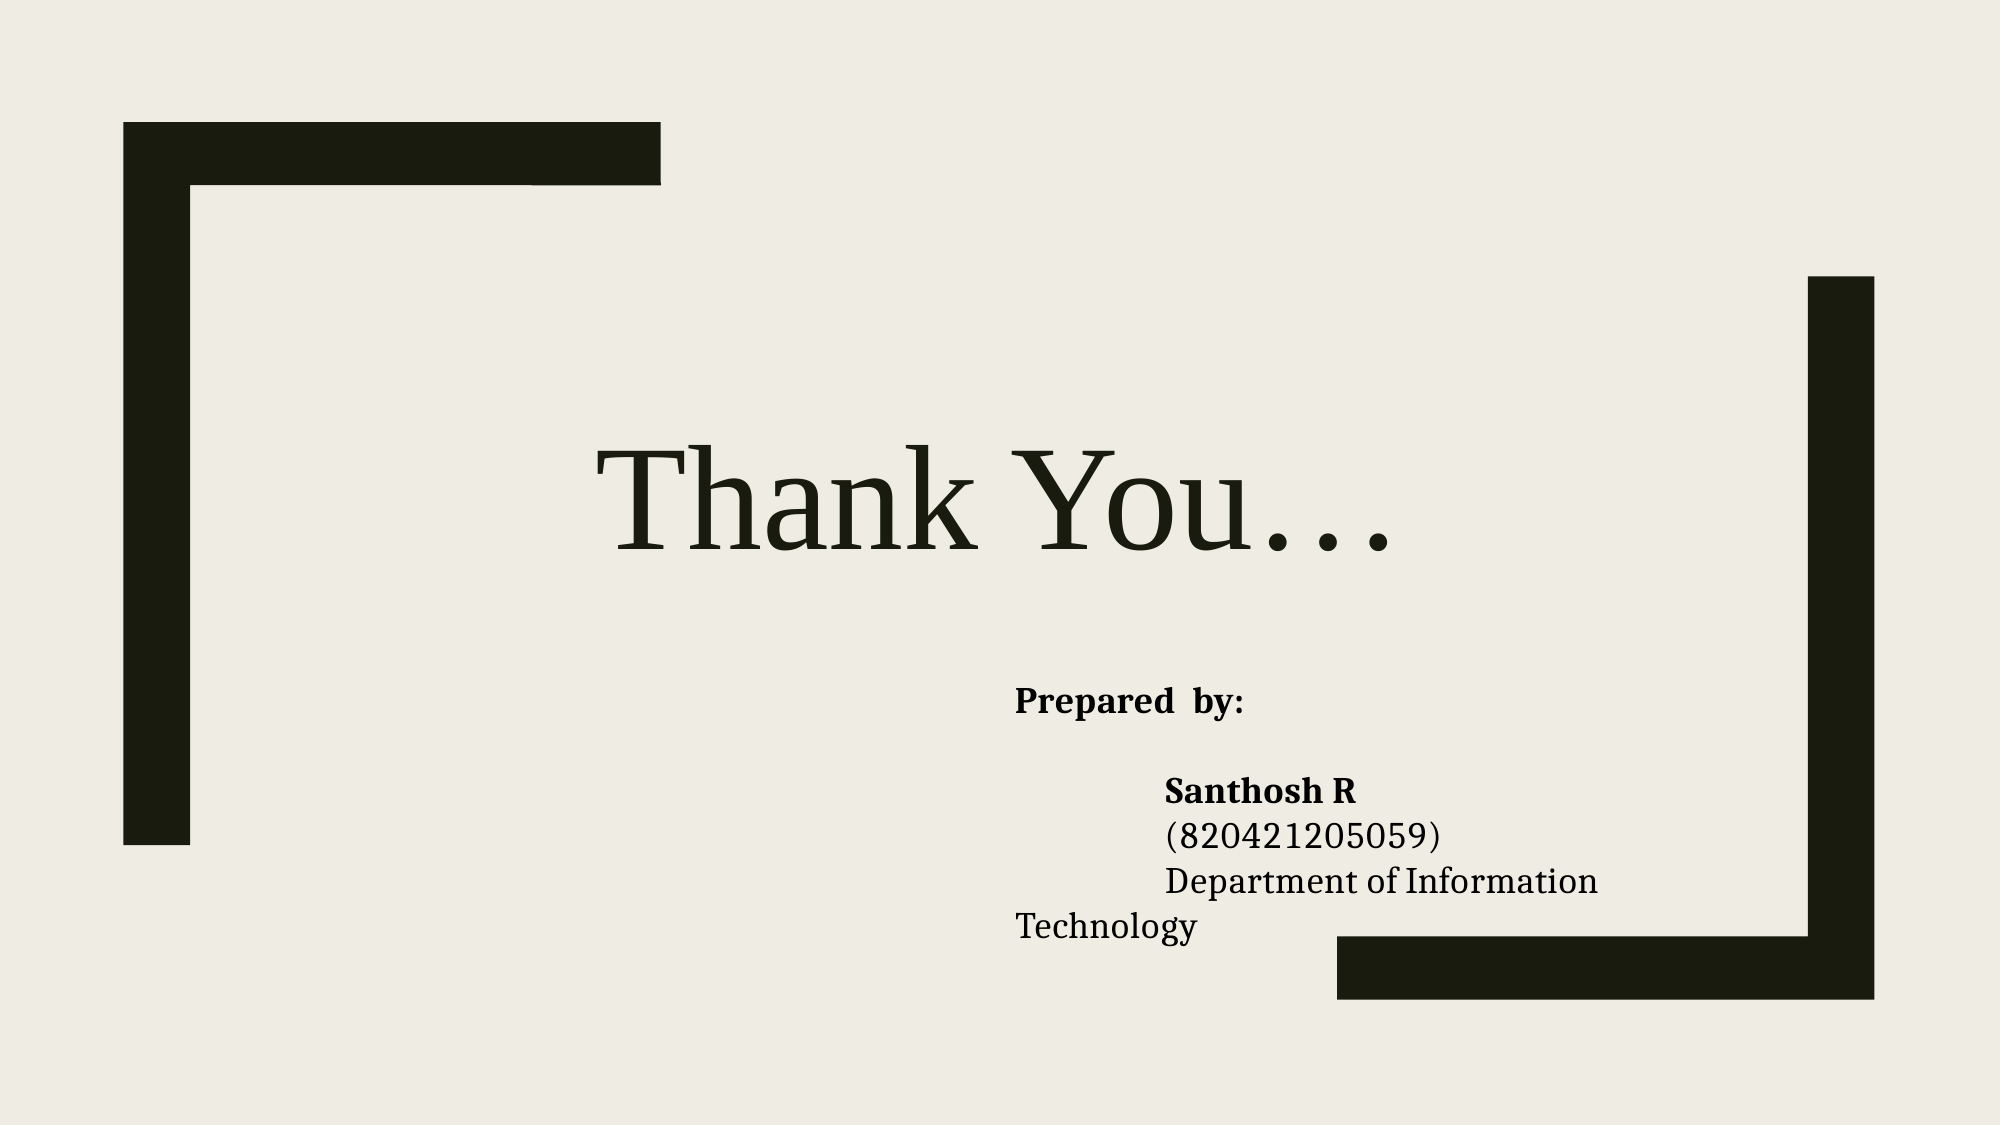

# Thank You…
Prepared  by:

	Santhosh R
	(820421205059)
	Department of Information Technology